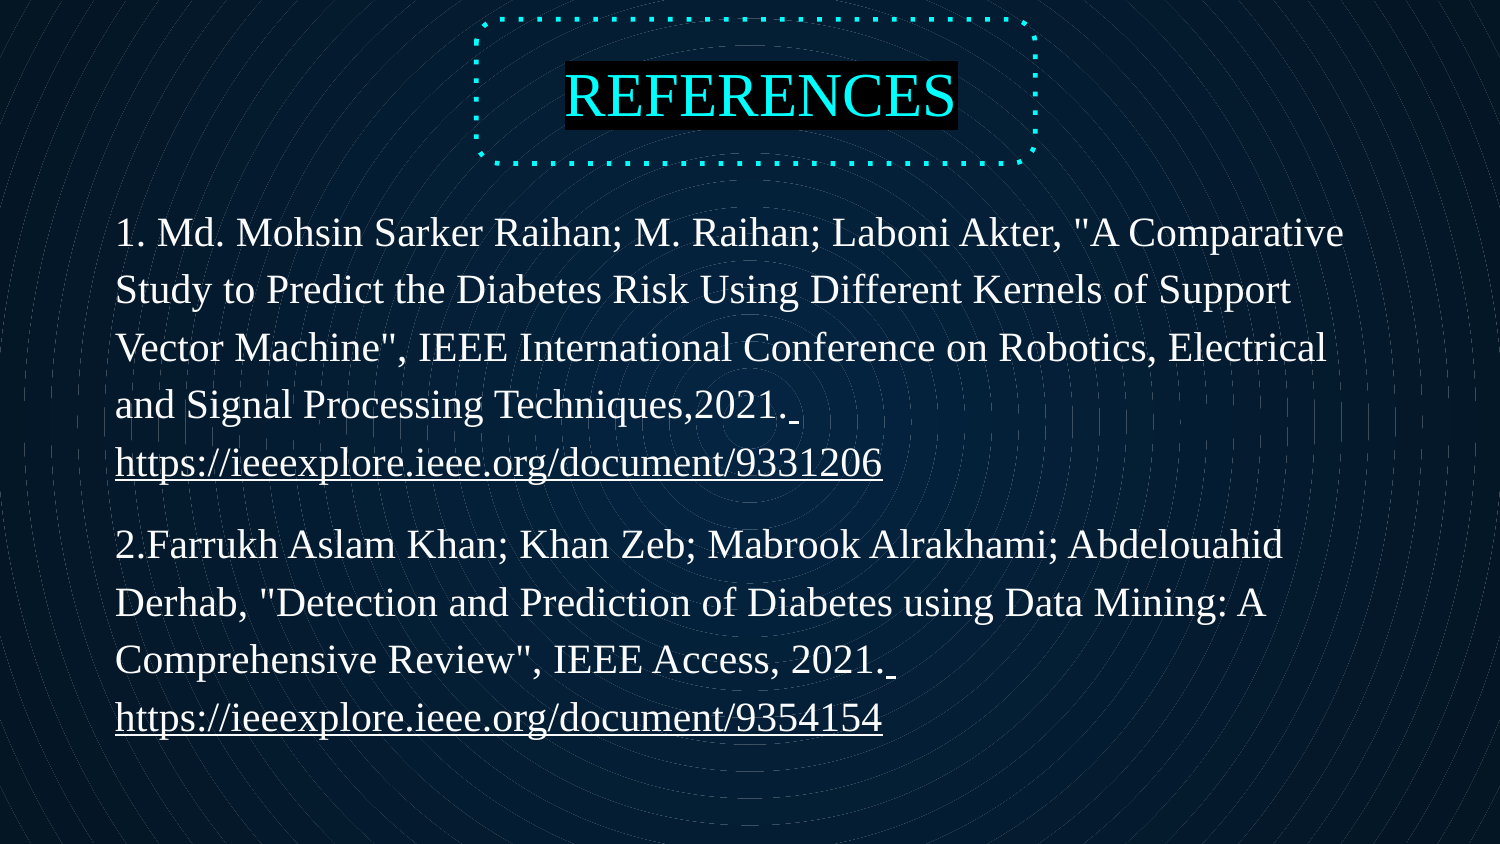

REFERENCES
#
1. Md. Mohsin Sarker Raihan; M. Raihan; Laboni Akter, "A Comparative Study to Predict the Diabetes Risk Using Different Kernels of Support Vector Machine", IEEE International Conference on Robotics, Electrical and Signal Processing Techniques,2021. https://ieeexplore.ieee.org/document/9331206
2.Farrukh Aslam Khan; Khan Zeb; Mabrook Alrakhami; Abdelouahid Derhab, "Detection and Prediction of Diabetes using Data Mining: A Comprehensive Review", IEEE Access, 2021. https://ieeexplore.ieee.org/document/9354154